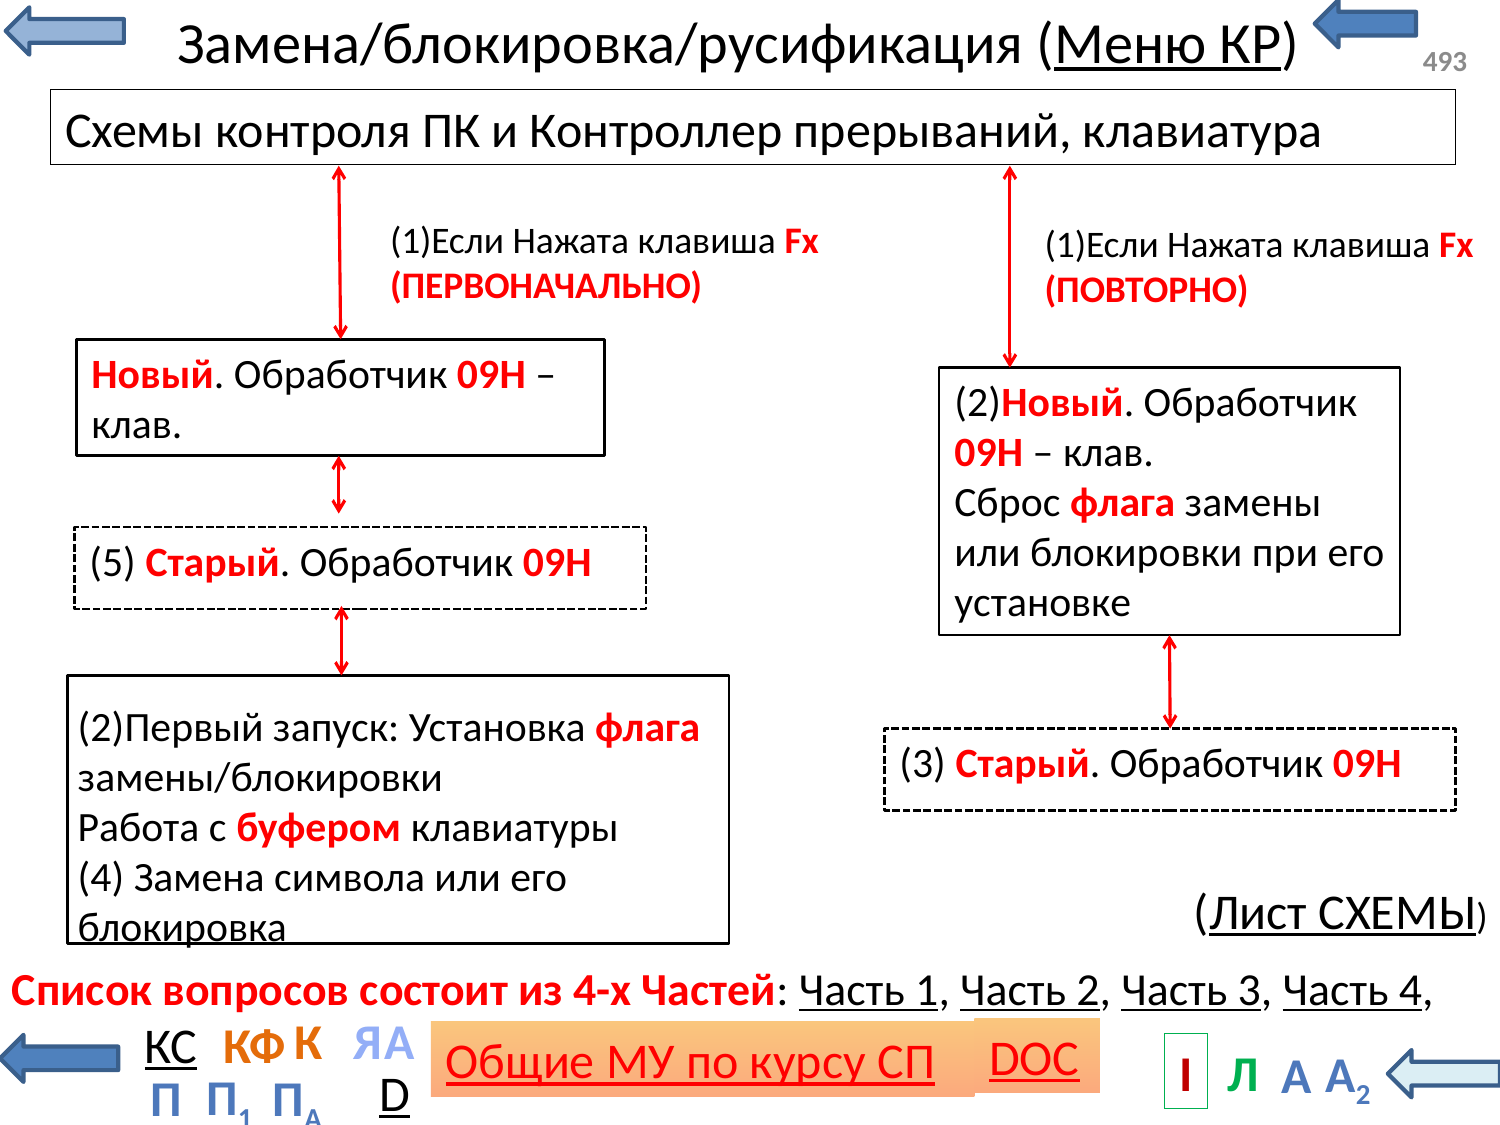

# Замена/блокировка/русификация (Меню КР)
493
Схемы контроля ПК и Контроллер прерываний, клавиатура
(1)Если Нажата клавиша Fx
(ПЕРВОНАЧАЛЬНО)
(1)Если Нажата клавиша Fx
(ПОВТОРНО)

Новый. Обработчик 09H – клав.
(2)Новый. Обработчик 09H – клав.
Сброс флага замены или блокировки при его установке

(5) Старый. Обработчик 09H

(2)Первый запуск: Установка флага замены/блокировки
Работа с буфером клавиатуры
(4) Замена символа или его блокировка

(3) Старый. Обработчик 09H
(Лист СХЕМЫ)
Список вопросов состоит из 4-х Частей: Часть 1, Часть 2, Часть 3, Часть 4,